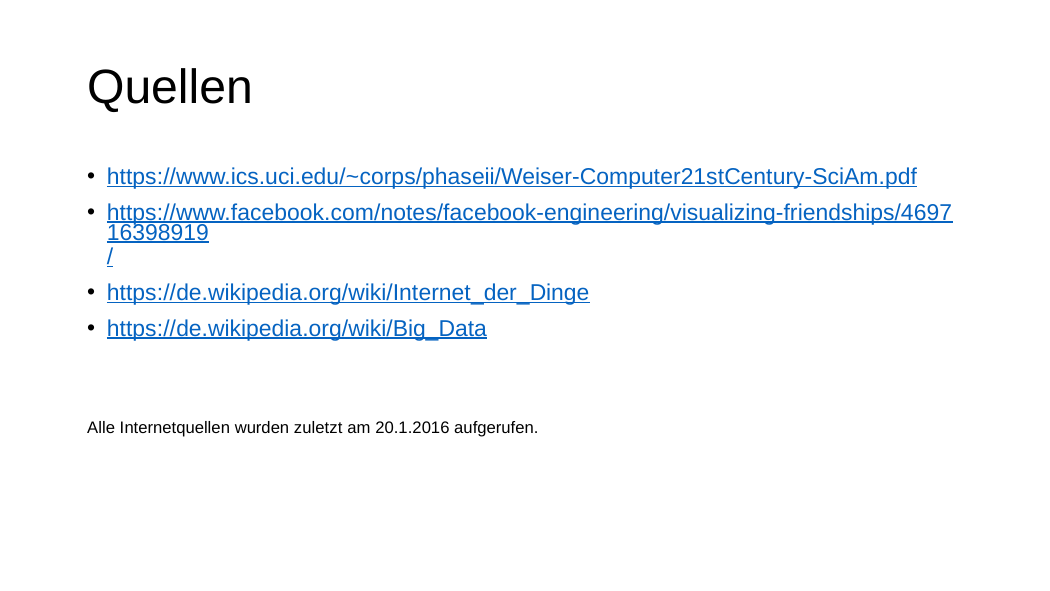

# Quellen
https://www.ics.uci.edu/~corps/phaseii/Weiser-Computer21stCentury-SciAm.pdf
https://www.facebook.com/notes/facebook-engineering/visualizing-friendships/469716398919/
https://de.wikipedia.org/wiki/Internet_der_Dinge
https://de.wikipedia.org/wiki/Big_Data

Alle Internetquellen wurden zuletzt am 20.1.2016 aufgerufen.